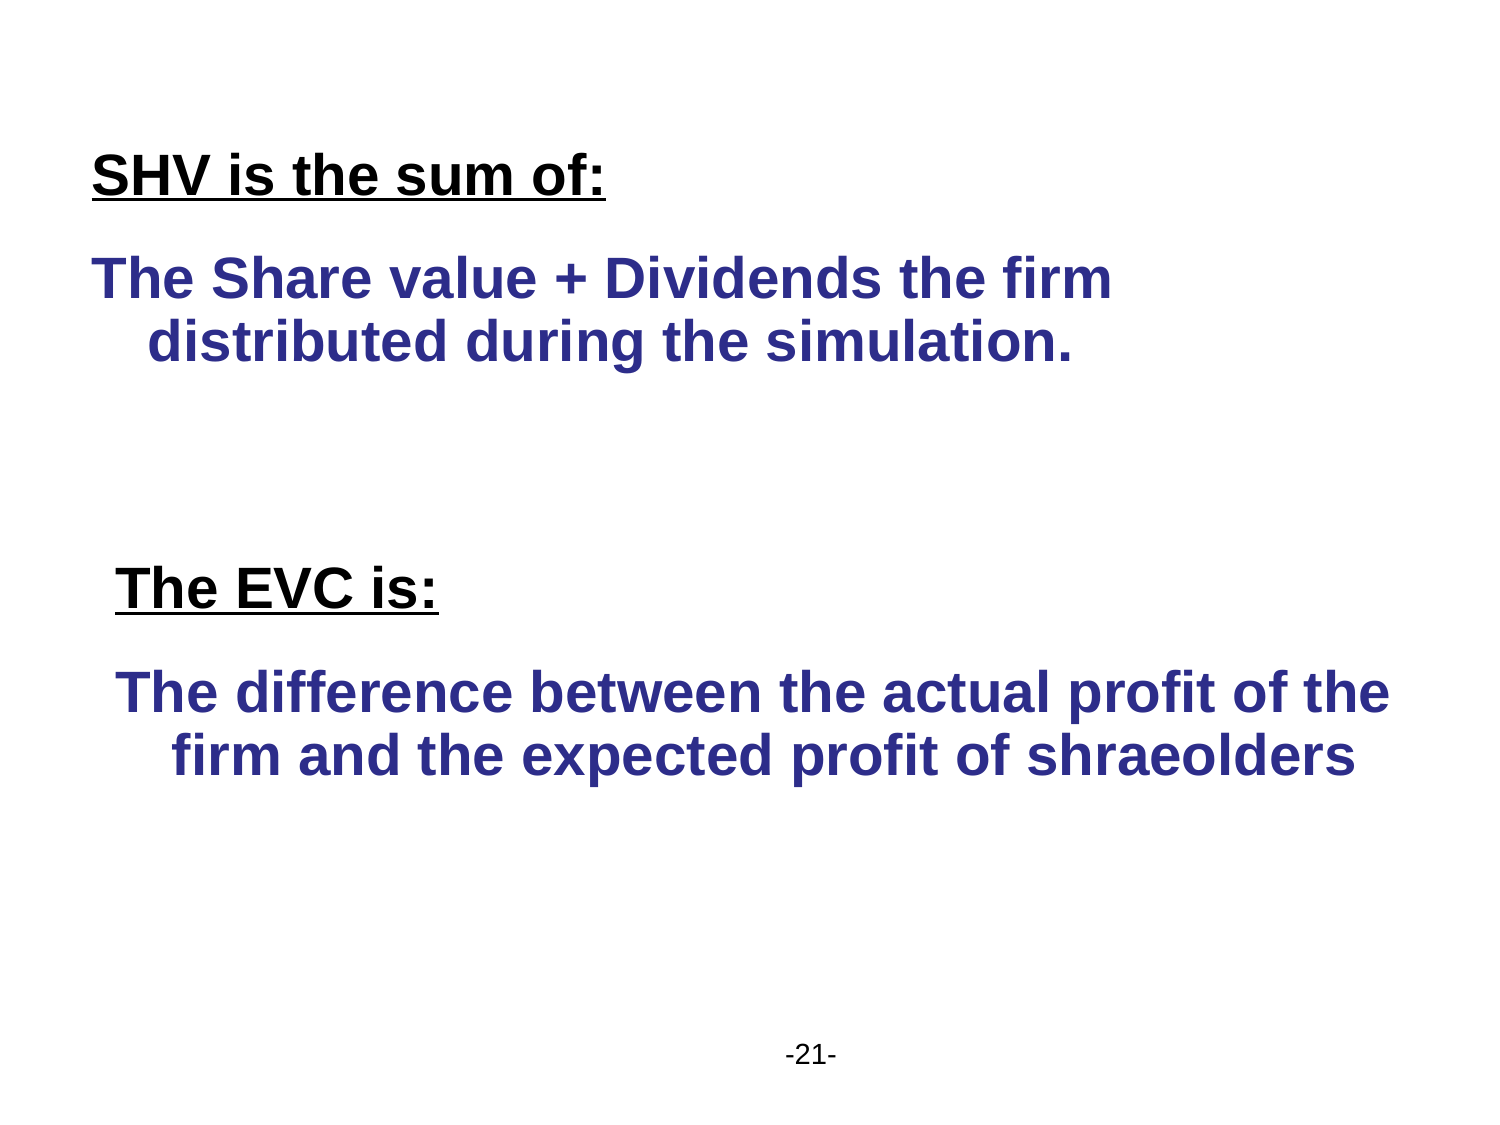

SHV is the sum of:

The Share value + Dividends the firm distributed during the simulation.
The EVC is:

The difference between the actual profit of the firm and the expected profit of shraeolders

-21-